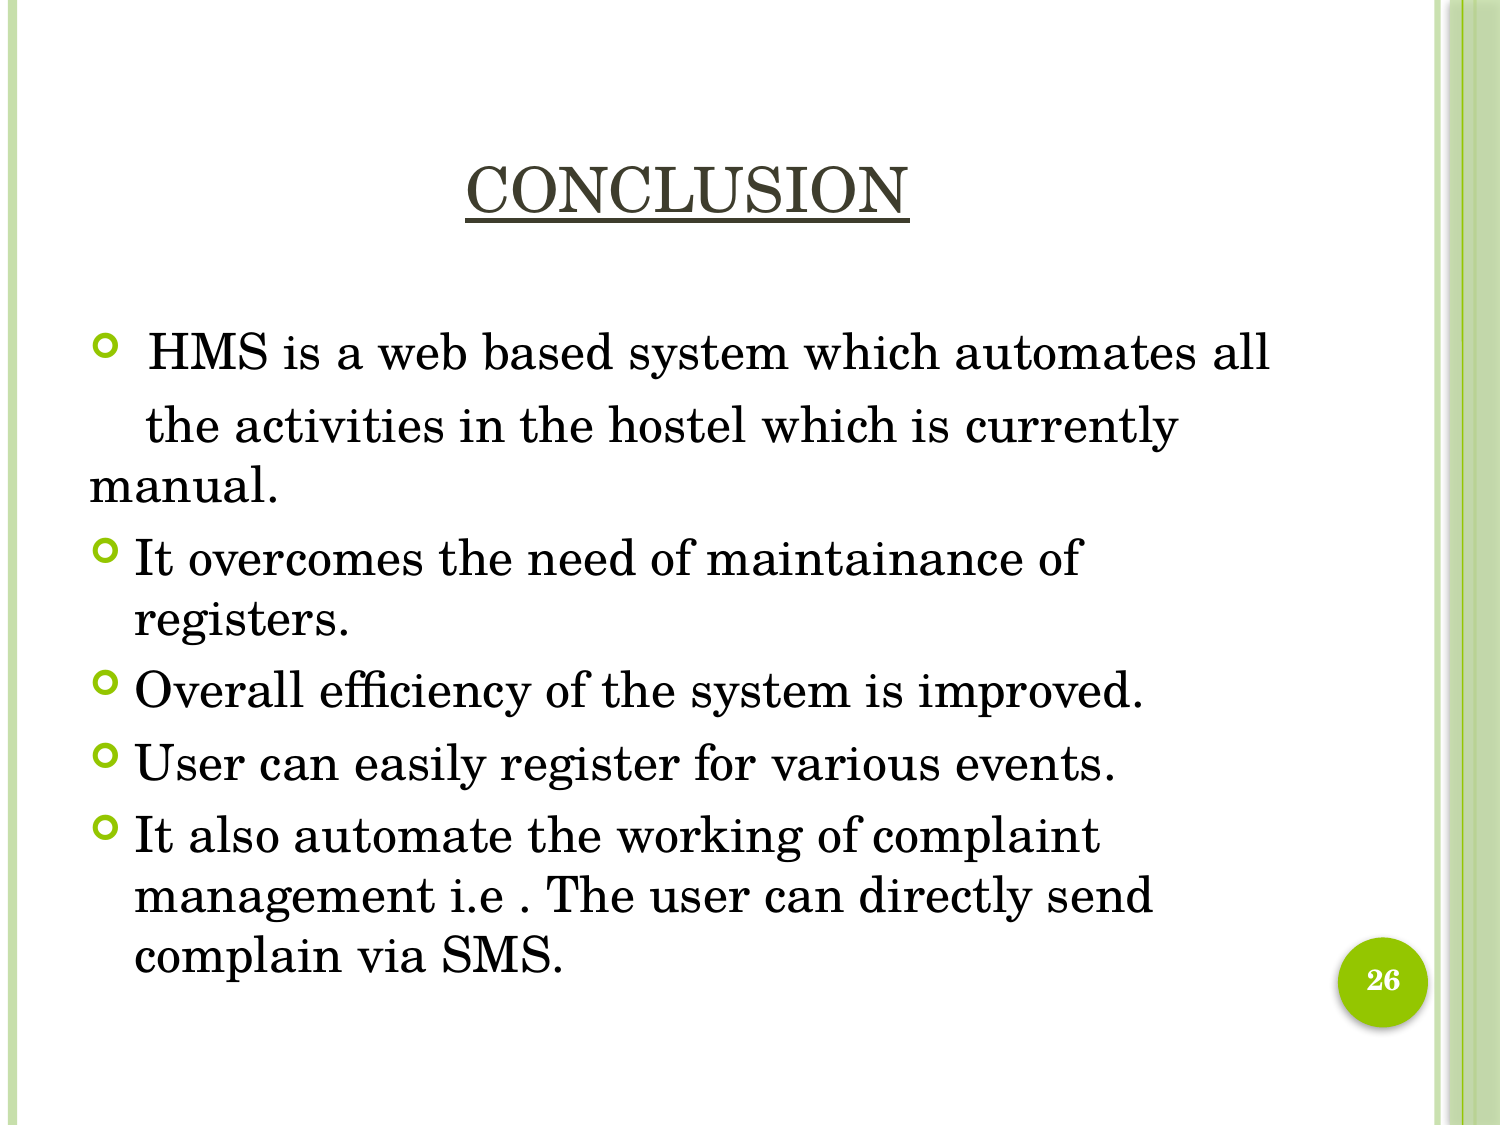

# CONCLUSION
 HMS is a web based system which automates all
    the activities in the hostel which is currently manual.
It overcomes the need of maintainance of registers.
Overall efficiency of the system is improved.
User can easily register for various events.
It also automate the working of complaint management i.e . The user can directly send complain via SMS.

26